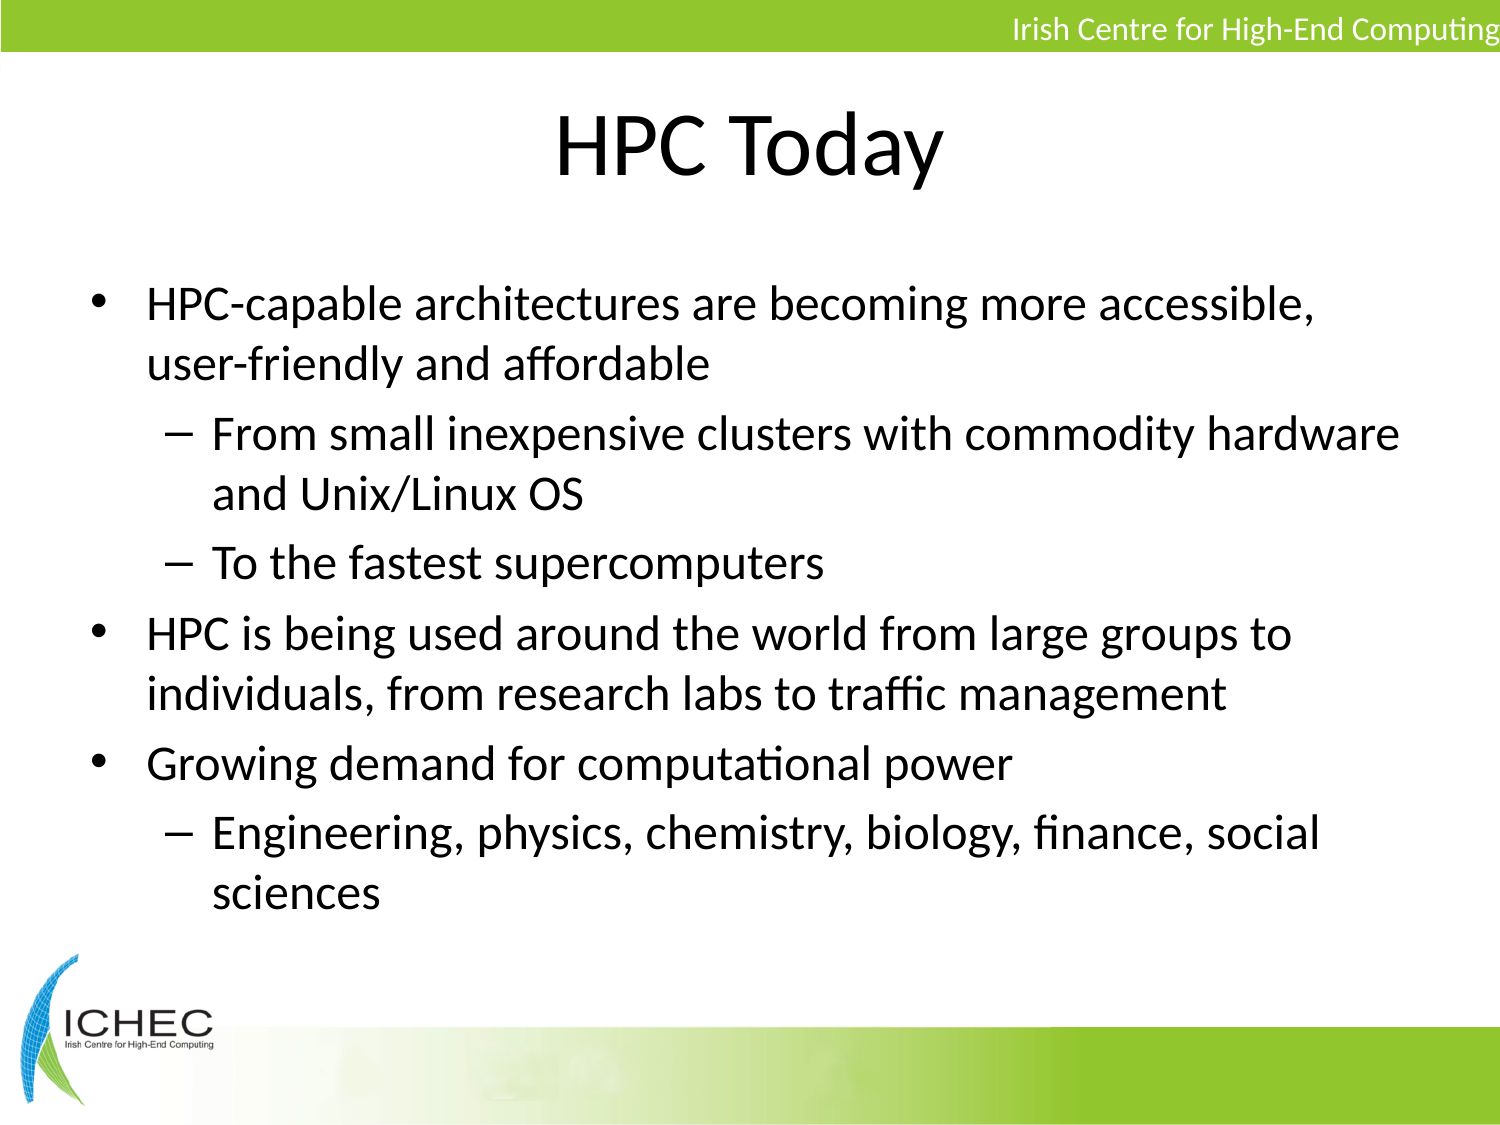

# HPC Today
HPC-capable architectures are becoming more accessible, user-friendly and affordable
From small inexpensive clusters with commodity hardware and Unix/Linux OS
To the fastest supercomputers
HPC is being used around the world from large groups to individuals, from research labs to traffic management
Growing demand for computational power
Engineering, physics, chemistry, biology, finance, social sciences